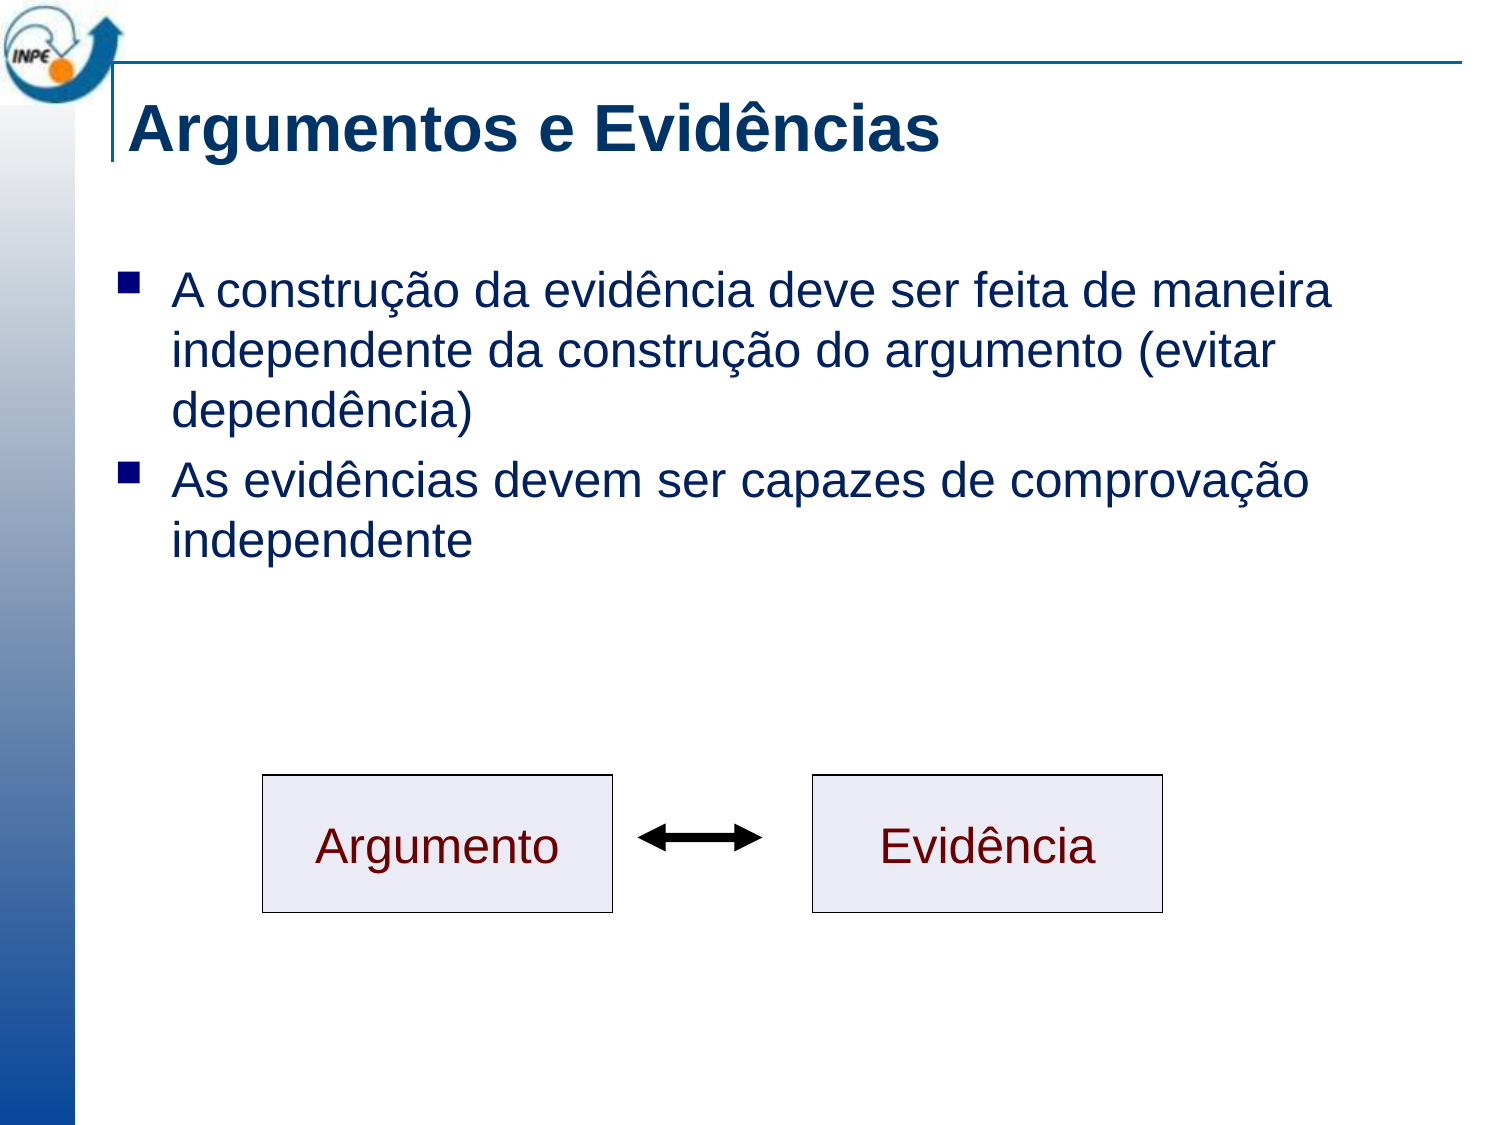

# Argumentos e Evidências
A construção da evidência deve ser feita de maneira independente da construção do argumento (evitar dependência)
As evidências devem ser capazes de comprovação independente
Argumento
Evidência